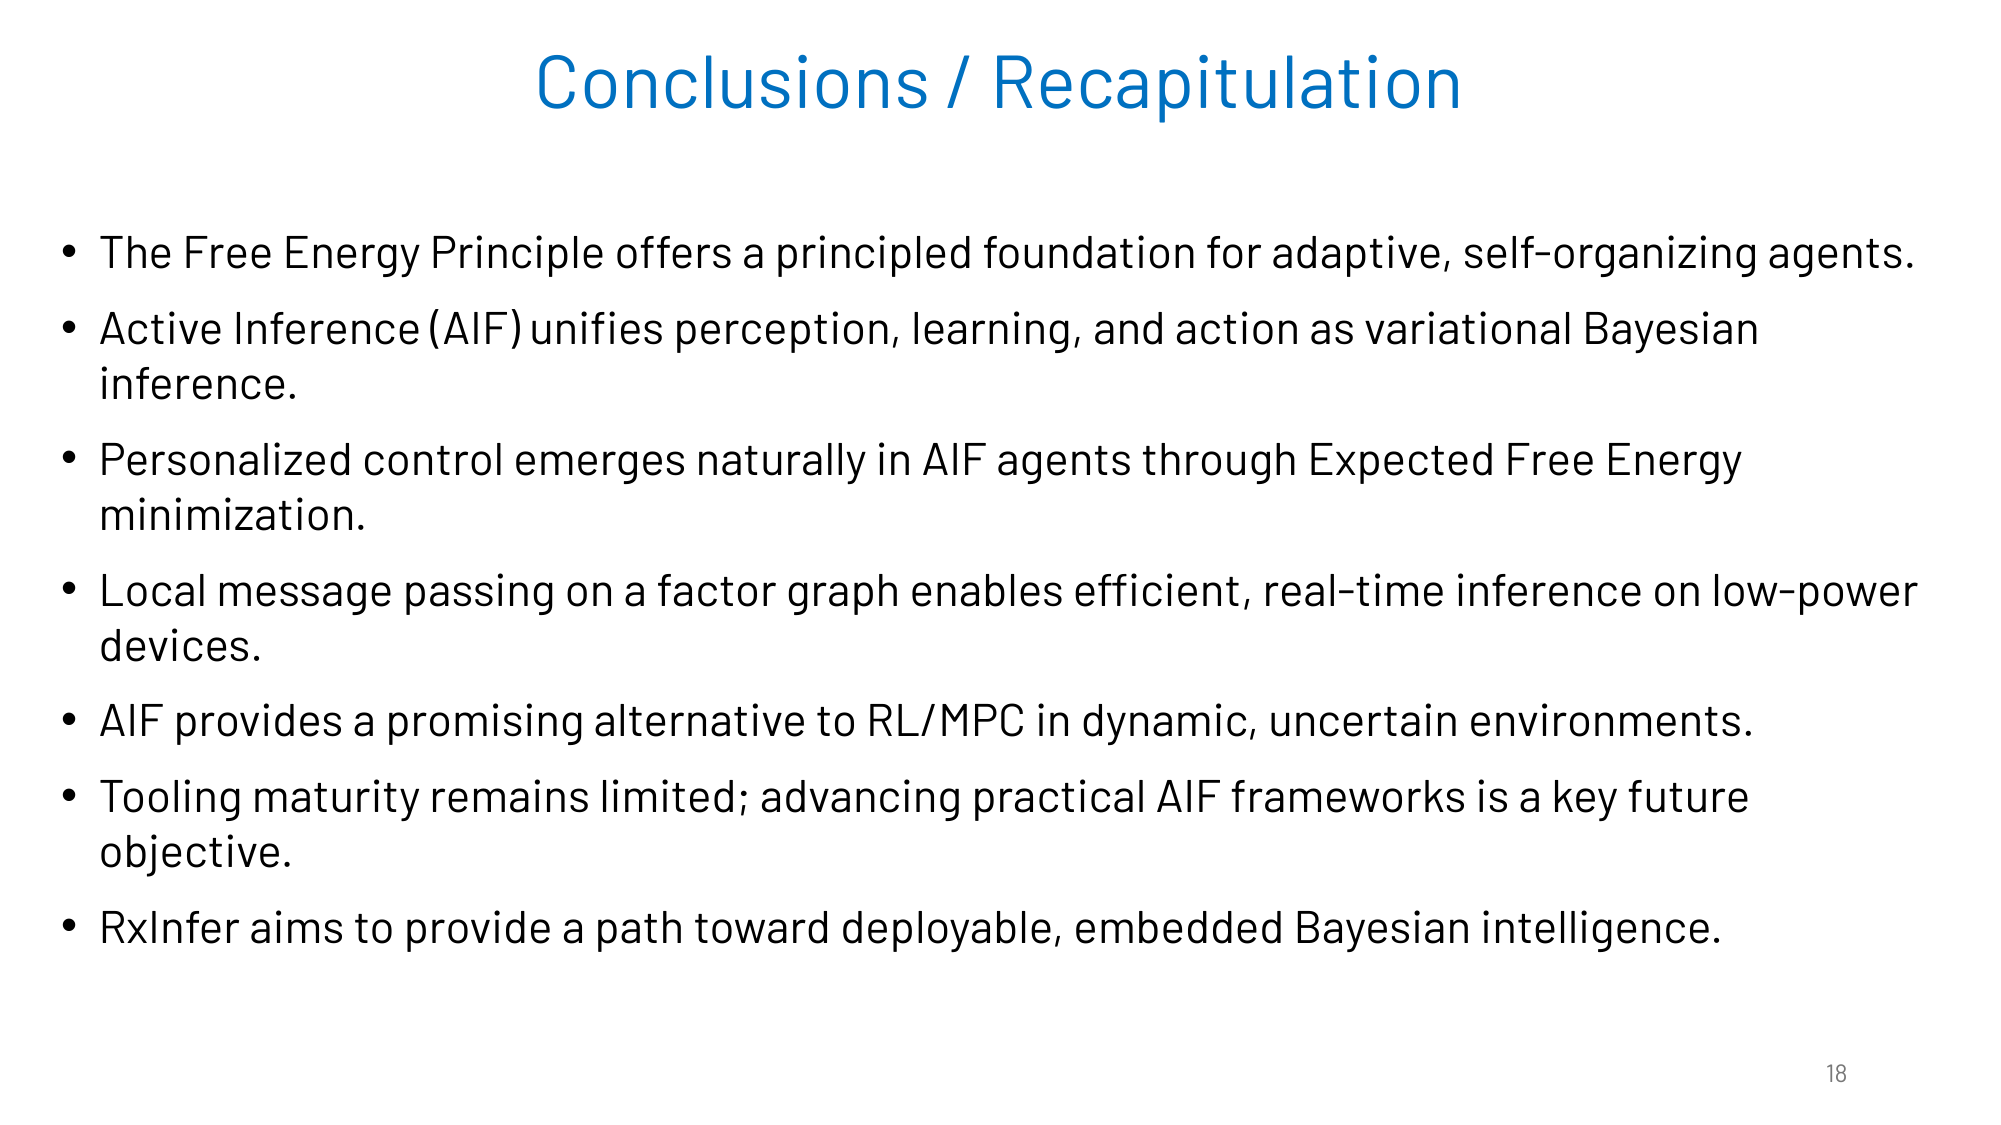

# Conclusions / Recapitulation
The Free Energy Principle offers a principled foundation for adaptive, self-organizing agents.
Active Inference (AIF) unifies perception, learning, and action as variational Bayesian inference.
Personalized control emerges naturally in AIF agents through Expected Free Energy minimization.
Local message passing on a factor graph enables efficient, real-time inference on low-power devices.
AIF provides a promising alternative to RL/MPC in dynamic, uncertain environments.
Tooling maturity remains limited; advancing practical AIF frameworks is a key future objective.
RxInfer aims to provide a path toward deployable, embedded Bayesian intelligence.
18